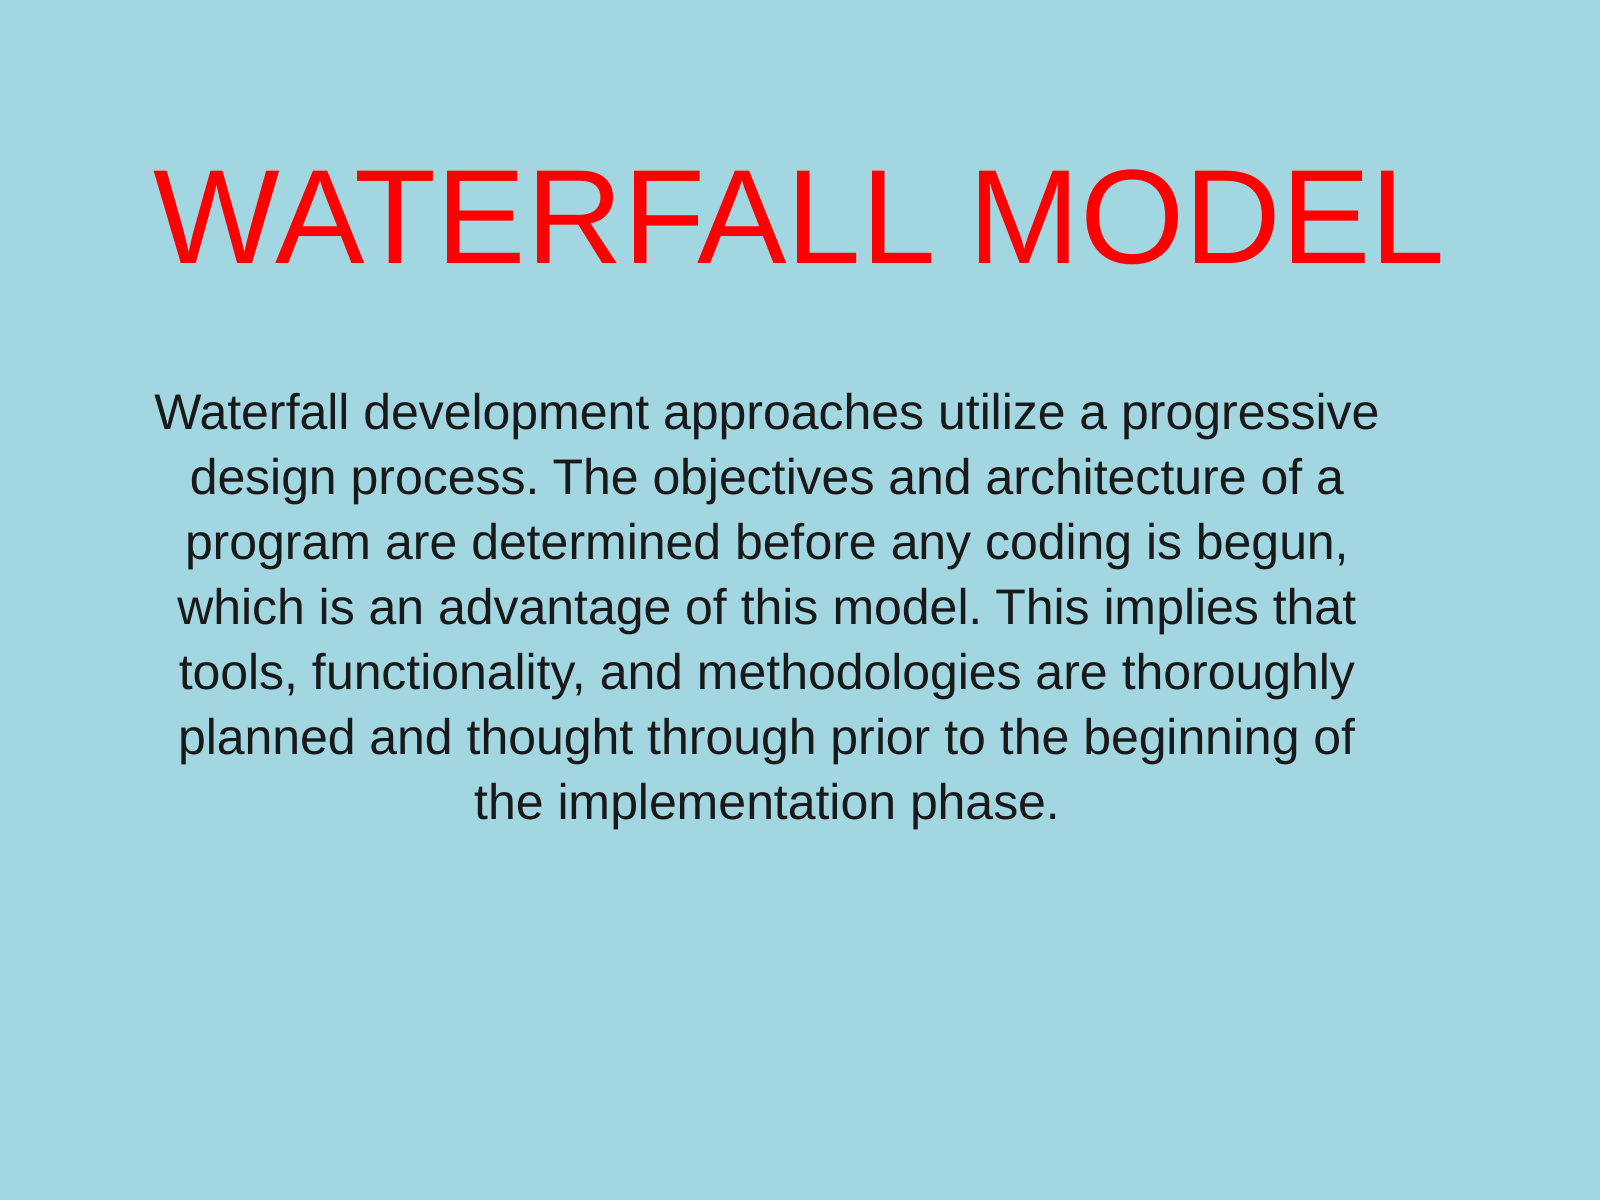

WATERFALL MODEL
Waterfall development approaches utilize a progressive design process. The objectives and architecture of a program are determined before any coding is begun, which is an advantage of this model. This implies that tools, functionality, and methodologies are thoroughly planned and thought through prior to the beginning of the implementation phase.